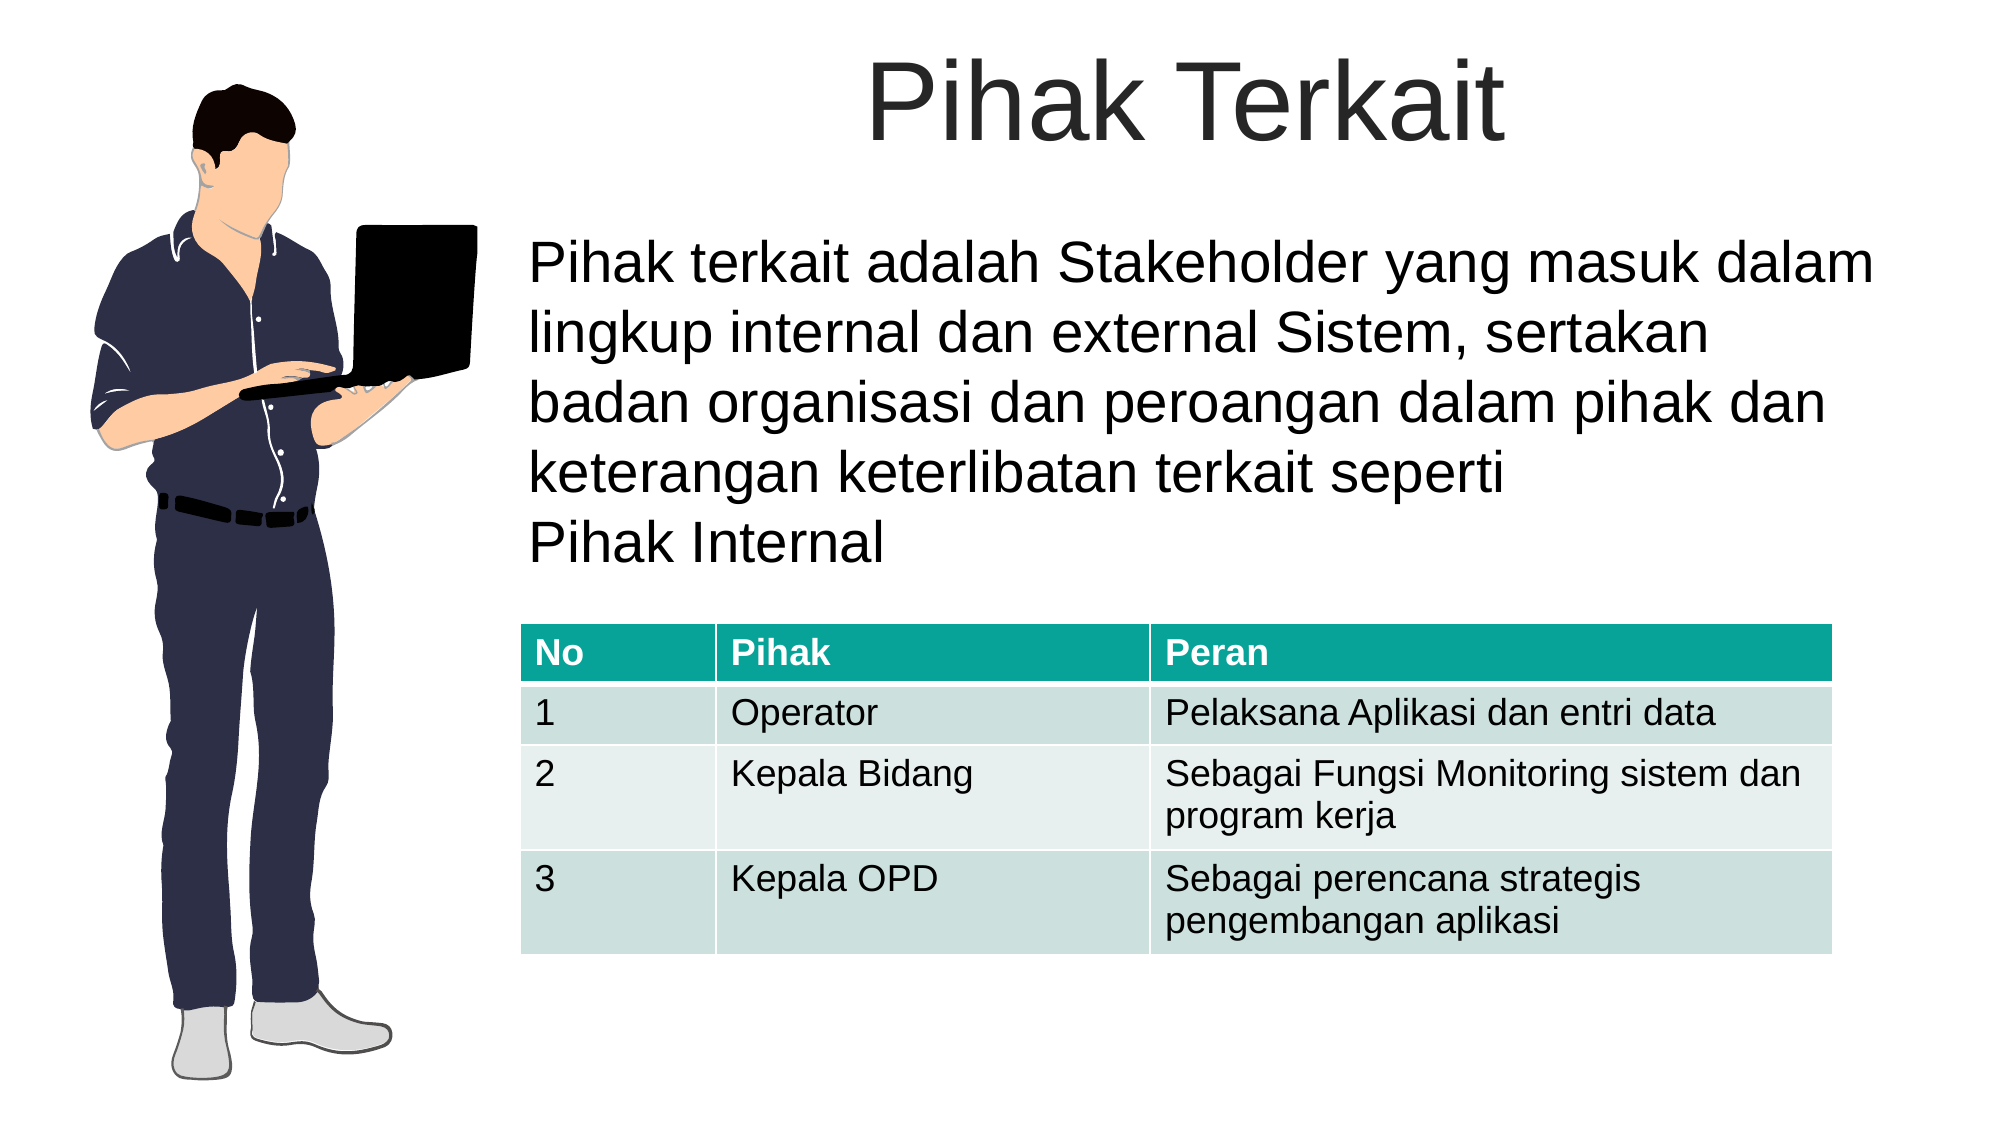

Pihak Terkait

Pihak terkait adalah Stakeholder yang masuk dalam lingkup internal dan external Sistem, sertakan badan organisasi dan peroangan dalam pihak dan keterangan keterlibatan terkait seperti
Pihak Internal
| No | Pihak | Peran |
| --- | --- | --- |
| 1 | Operator | Pelaksana Aplikasi dan entri data |
| 2 | Kepala Bidang | Sebagai Fungsi Monitoring sistem dan program kerja |
| 3 | Kepala OPD | Sebagai perencana strategis pengembangan aplikasi |